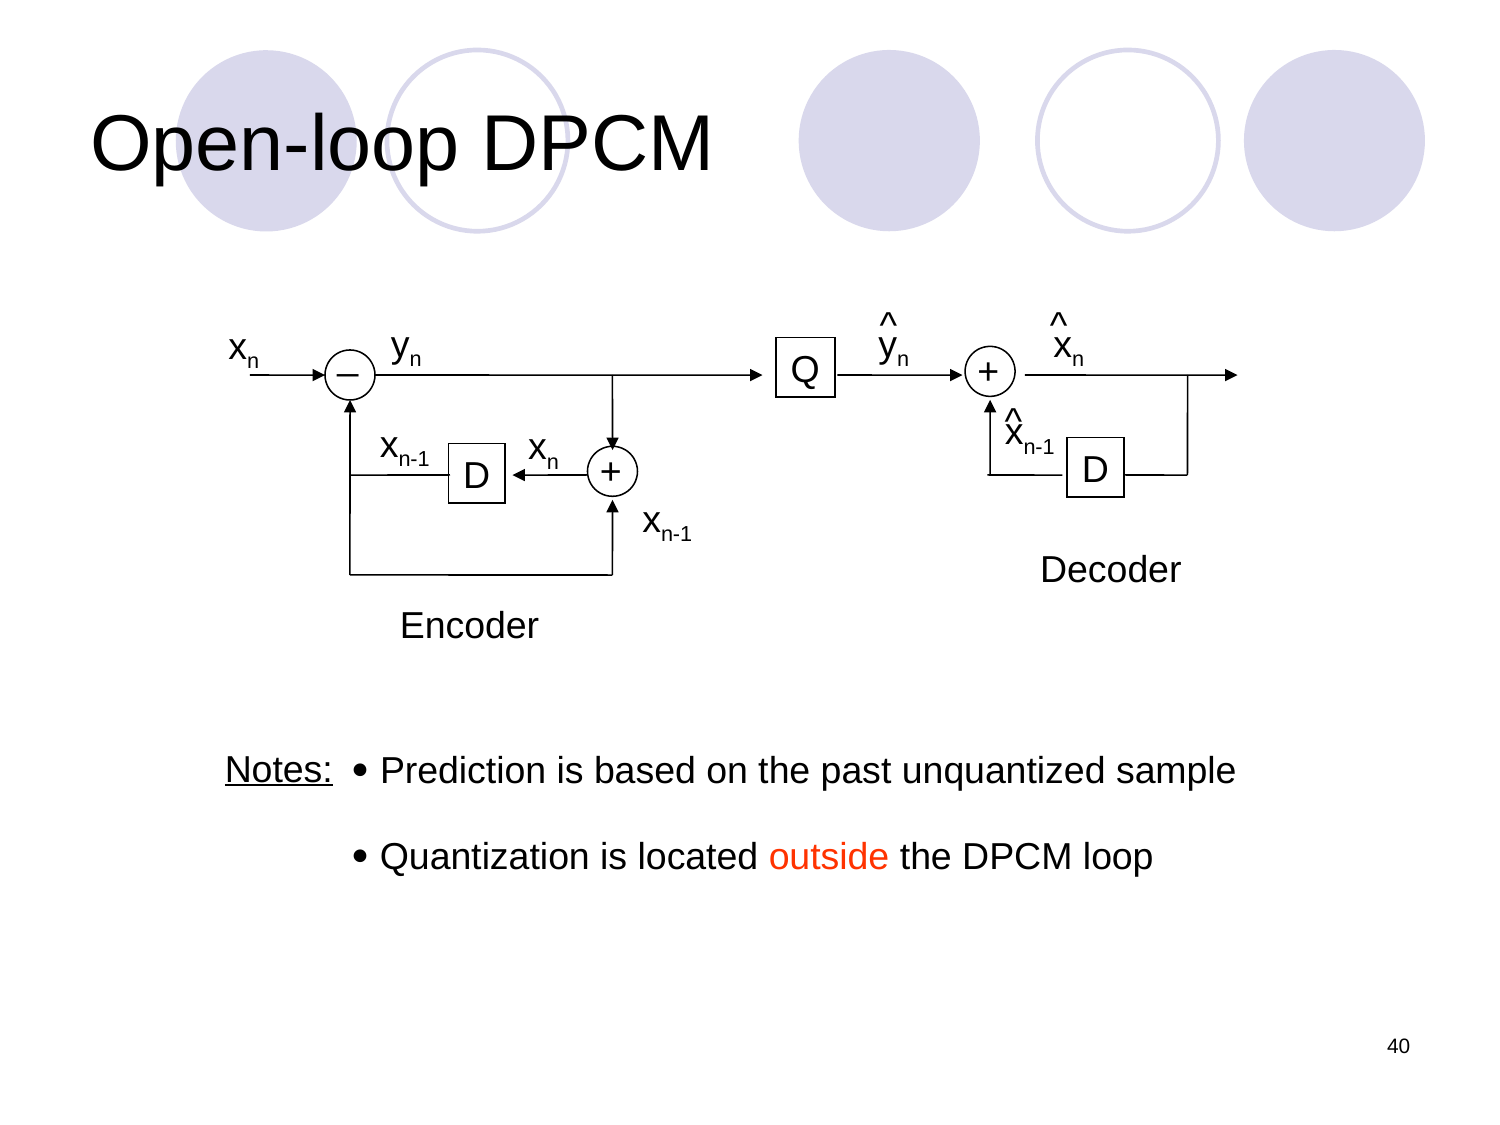

# Open-loop DPCM
^
^
yn
yn
xn
xn
_
Q
+

^

xn-1

xn-1
xn
D
+
D

xn-1

Decoder

Encoder
Notes:
• Prediction is based on the past unquantized sample
• Quantization is located outside the DPCM loop
40